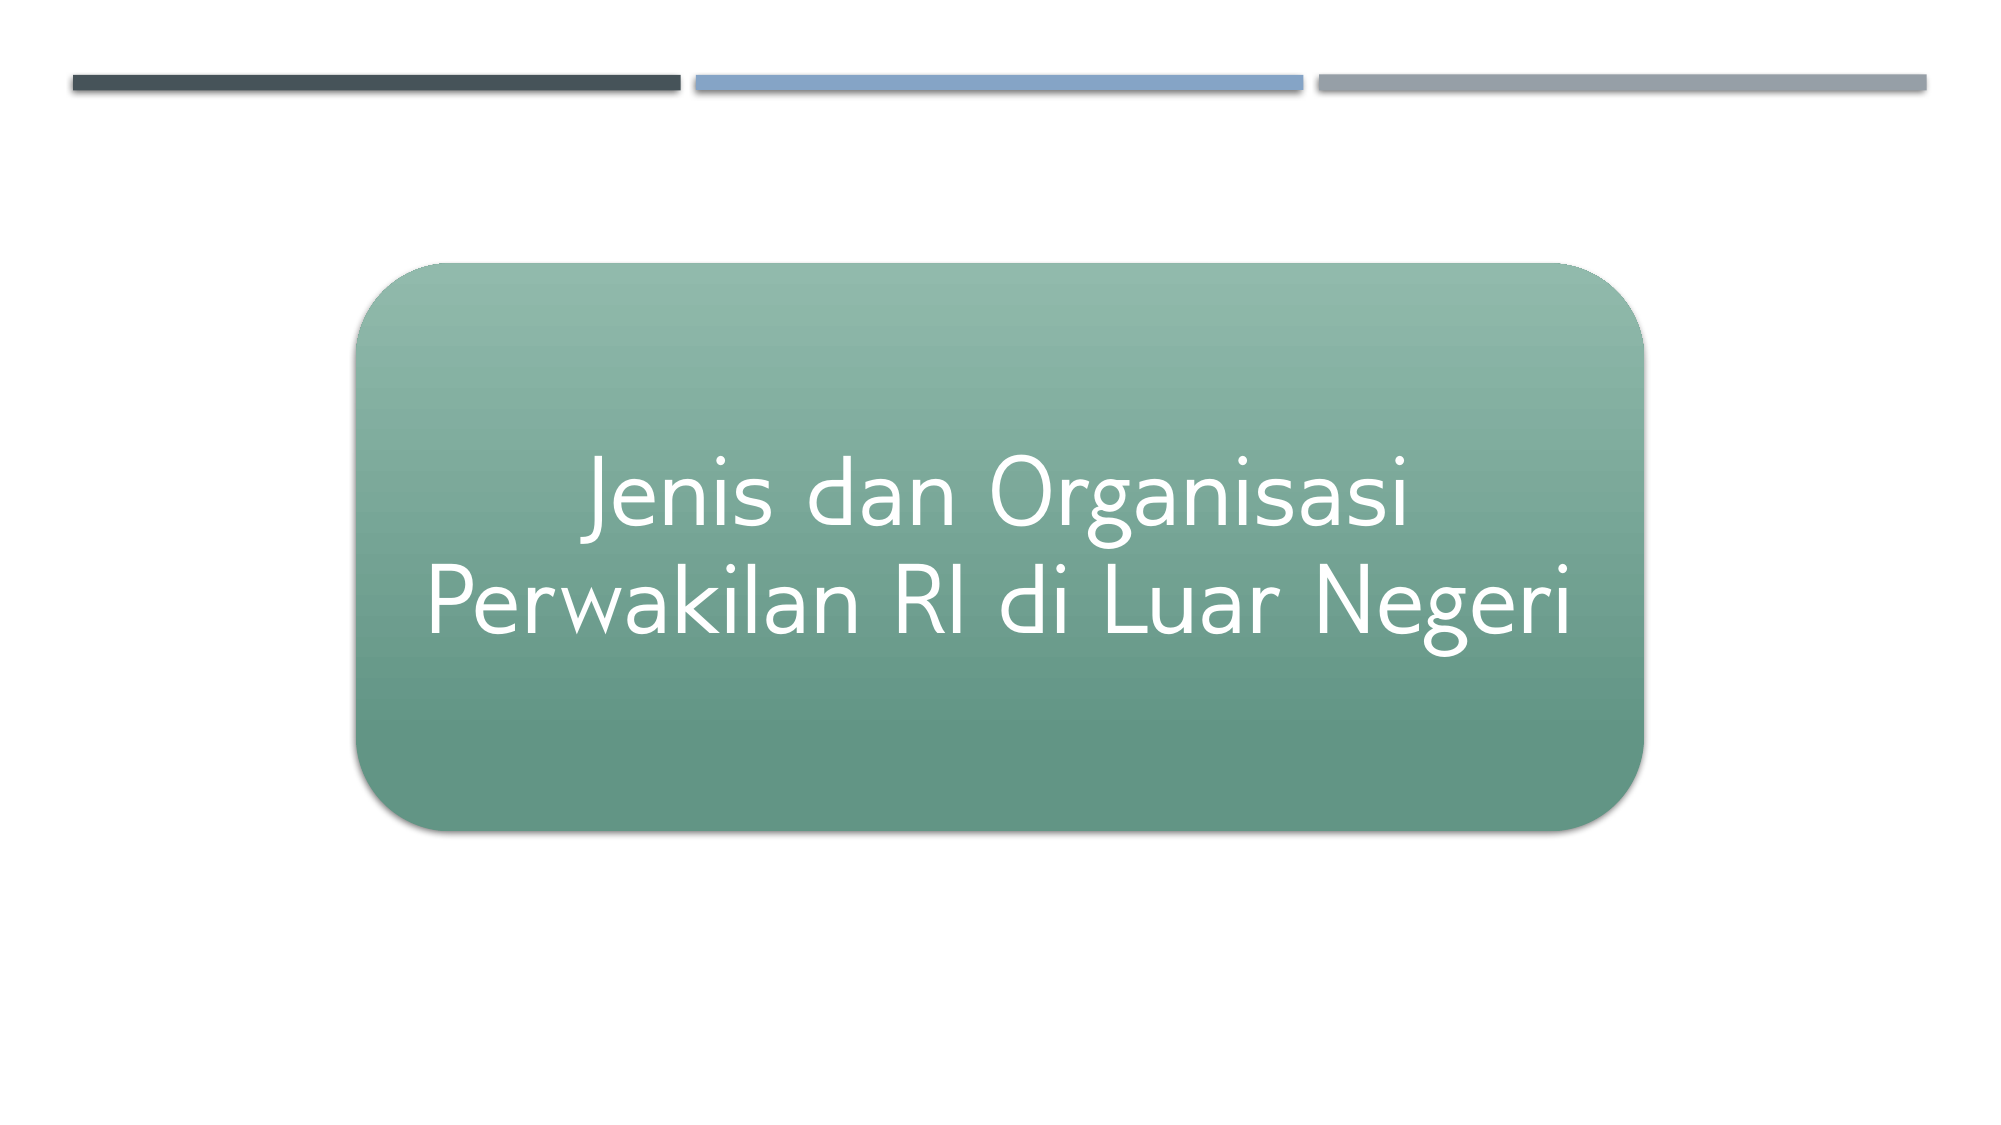

Jenis dan Organisasi Perwakilan RI di Luar Negeri